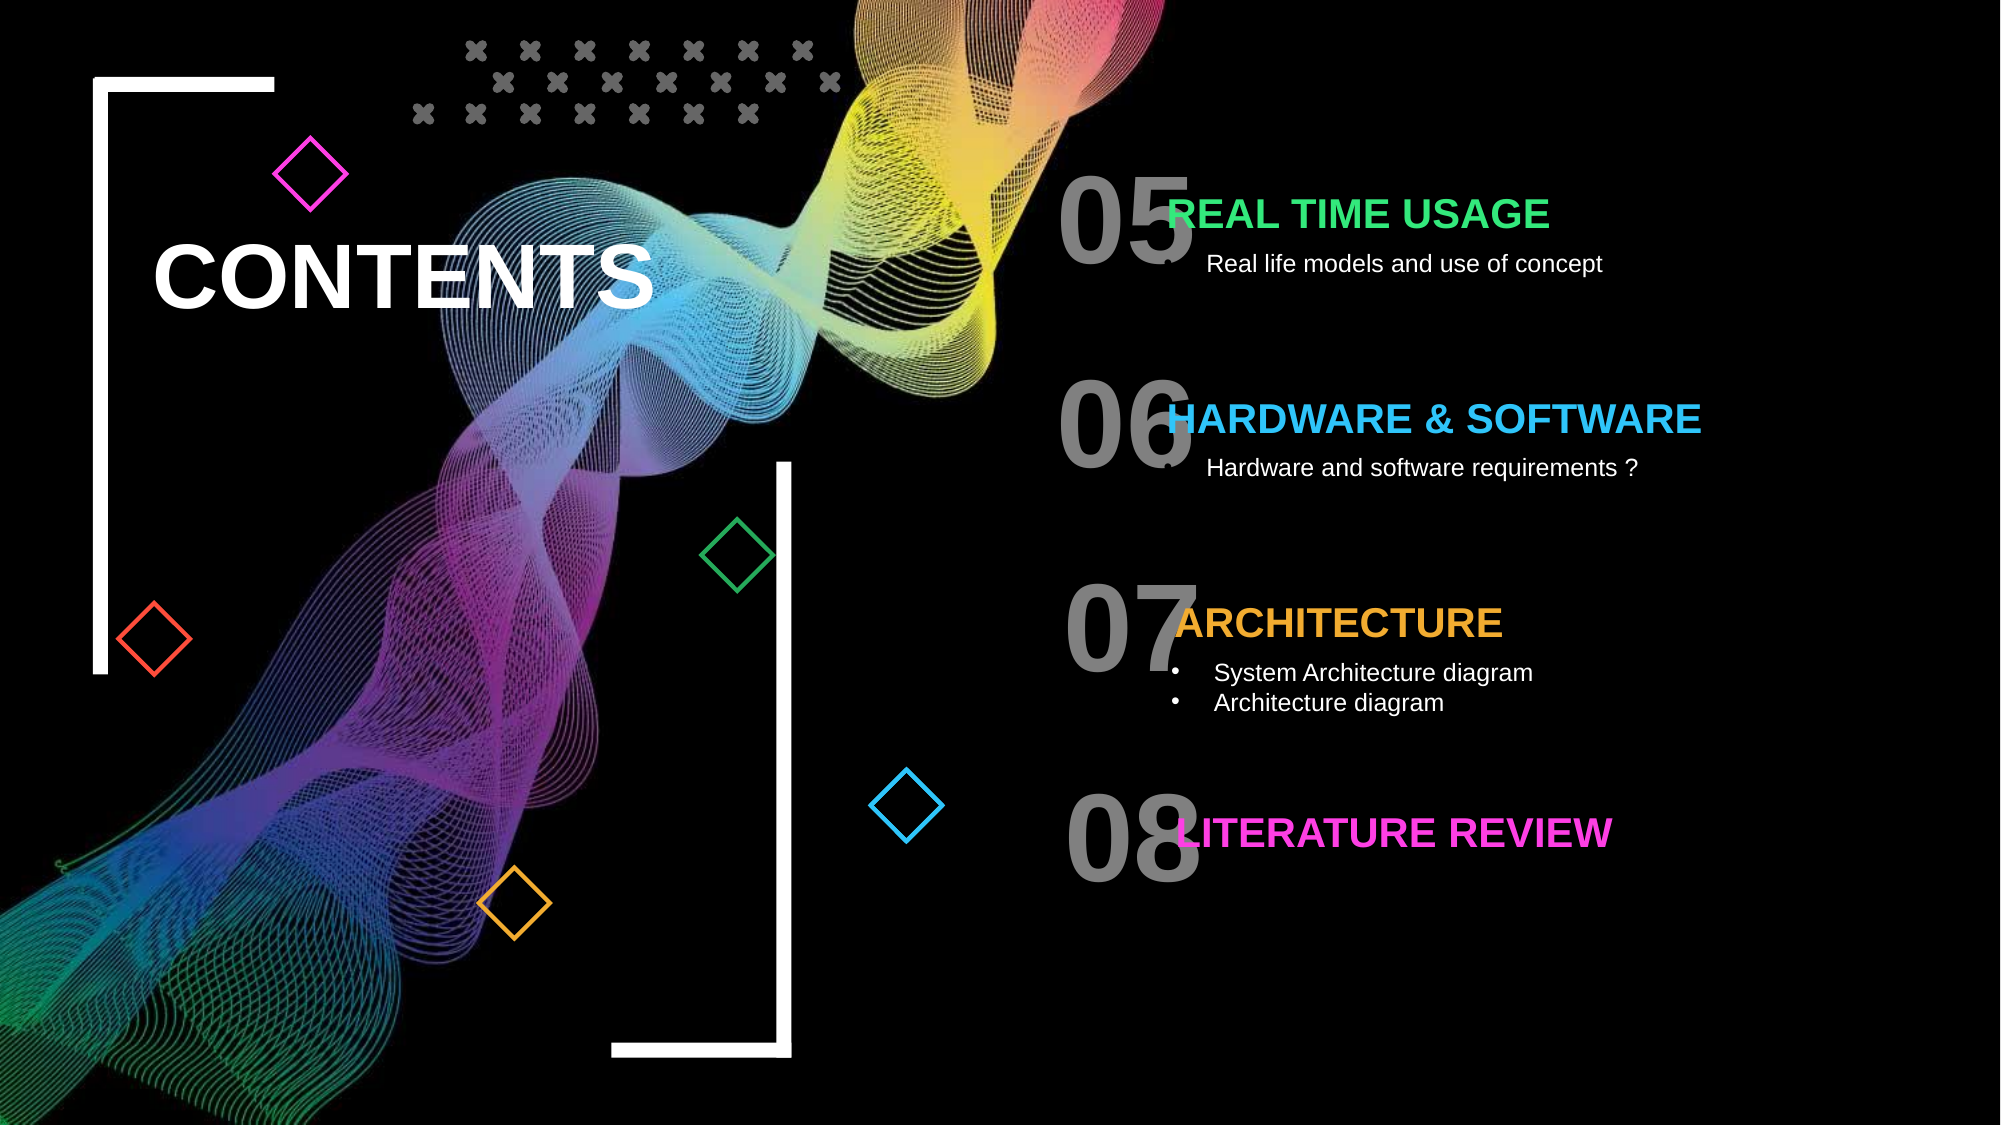

05
REAL TIME USAGE
 Real life models and use of concept

CONTENTS

06
HARDWARE & SOFTWARE
 Hardware and software requirements ?

07
ARCHITECTURE
 System Architecture diagram
 Architecture diagram

08
LITERATURE REVIEW